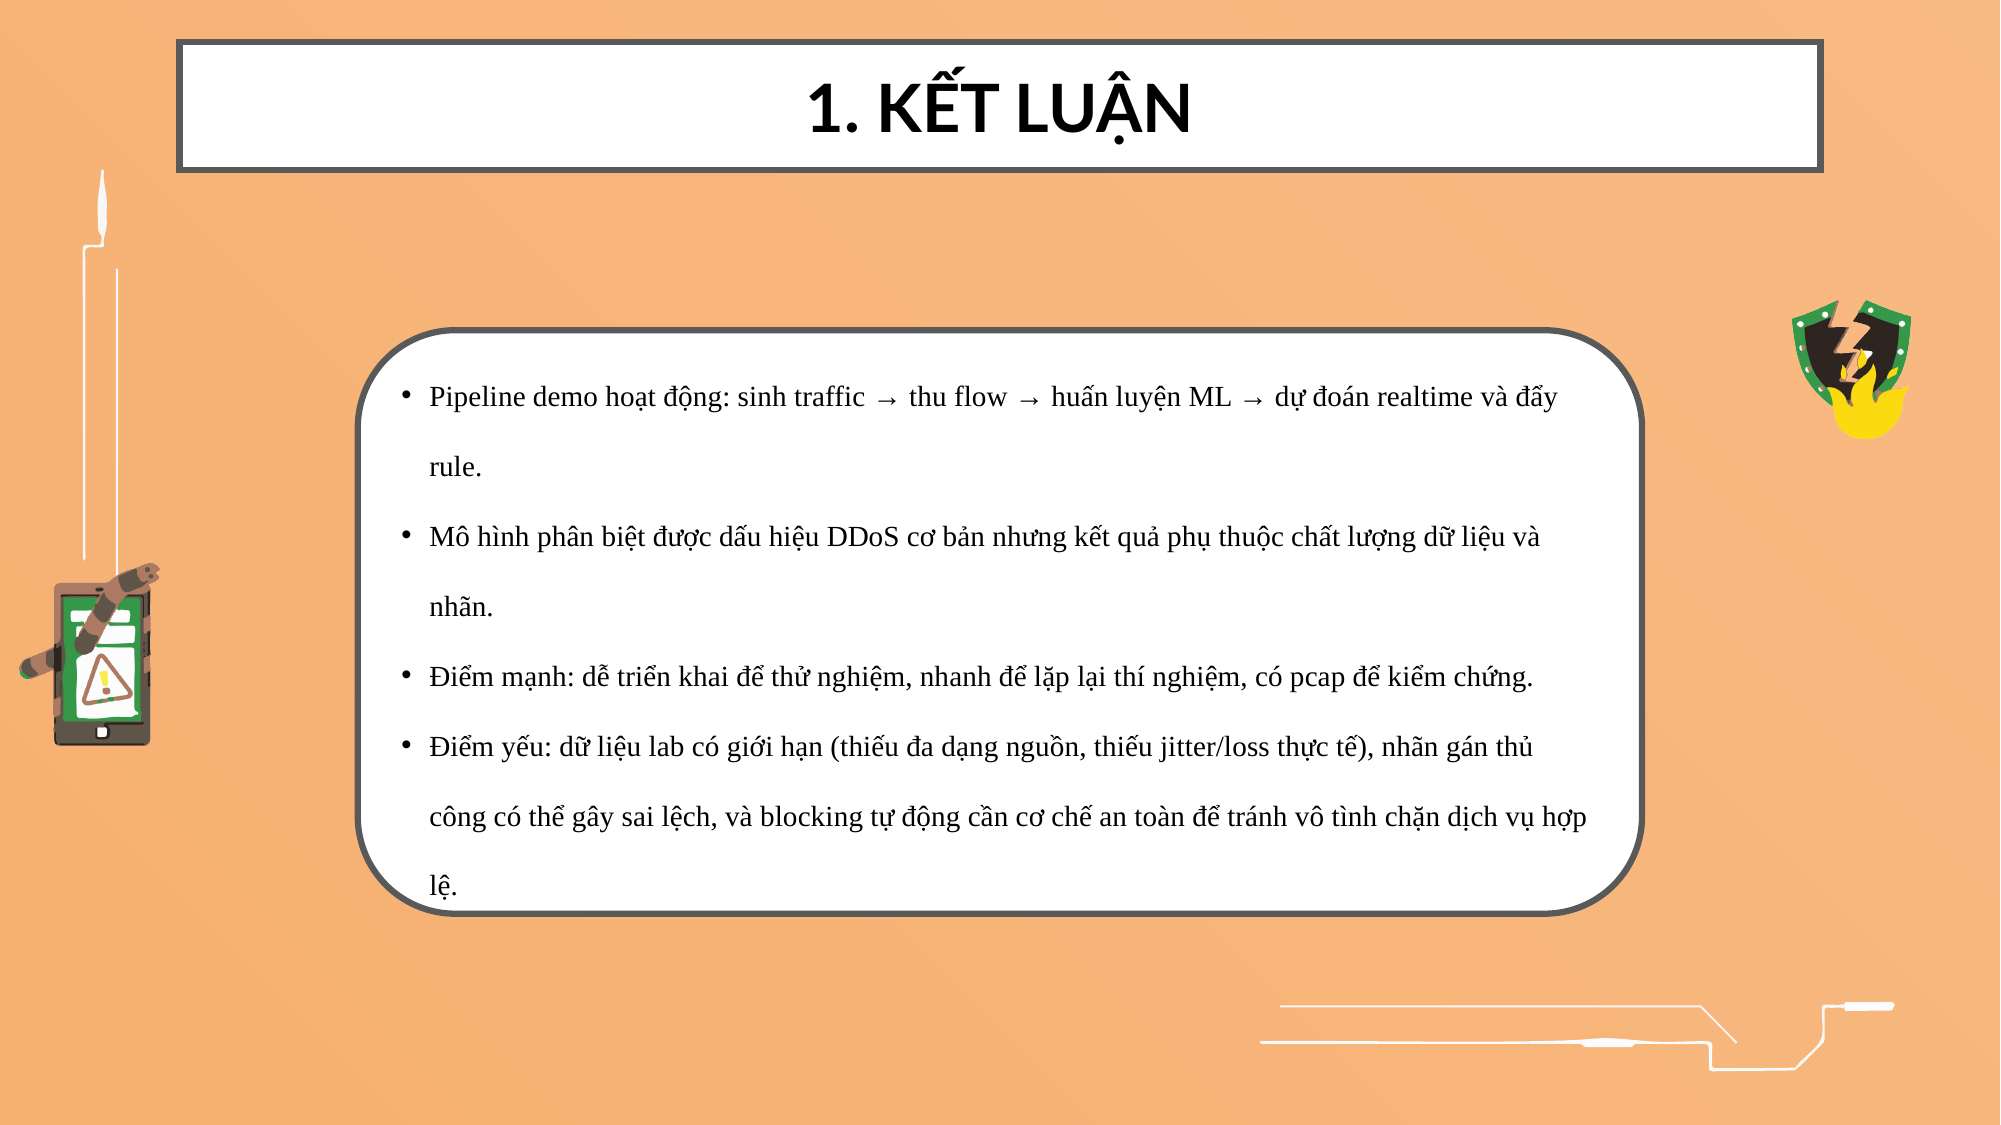

1. KẾT LUẬN
Pipeline demo hoạt động: sinh traffic → thu flow → huấn luyện ML → dự đoán realtime và đẩy rule.
Mô hình phân biệt được dấu hiệu DDoS cơ bản nhưng kết quả phụ thuộc chất lượng dữ liệu và nhãn.
Điểm mạnh: dễ triển khai để thử nghiệm, nhanh để lặp lại thí nghiệm, có pcap để kiểm chứng.
Điểm yếu: dữ liệu lab có giới hạn (thiếu đa dạng nguồn, thiếu jitter/loss thực tế), nhãn gán thủ công có thể gây sai lệch, và blocking tự động cần cơ chế an toàn để tránh vô tình chặn dịch vụ hợp lệ.